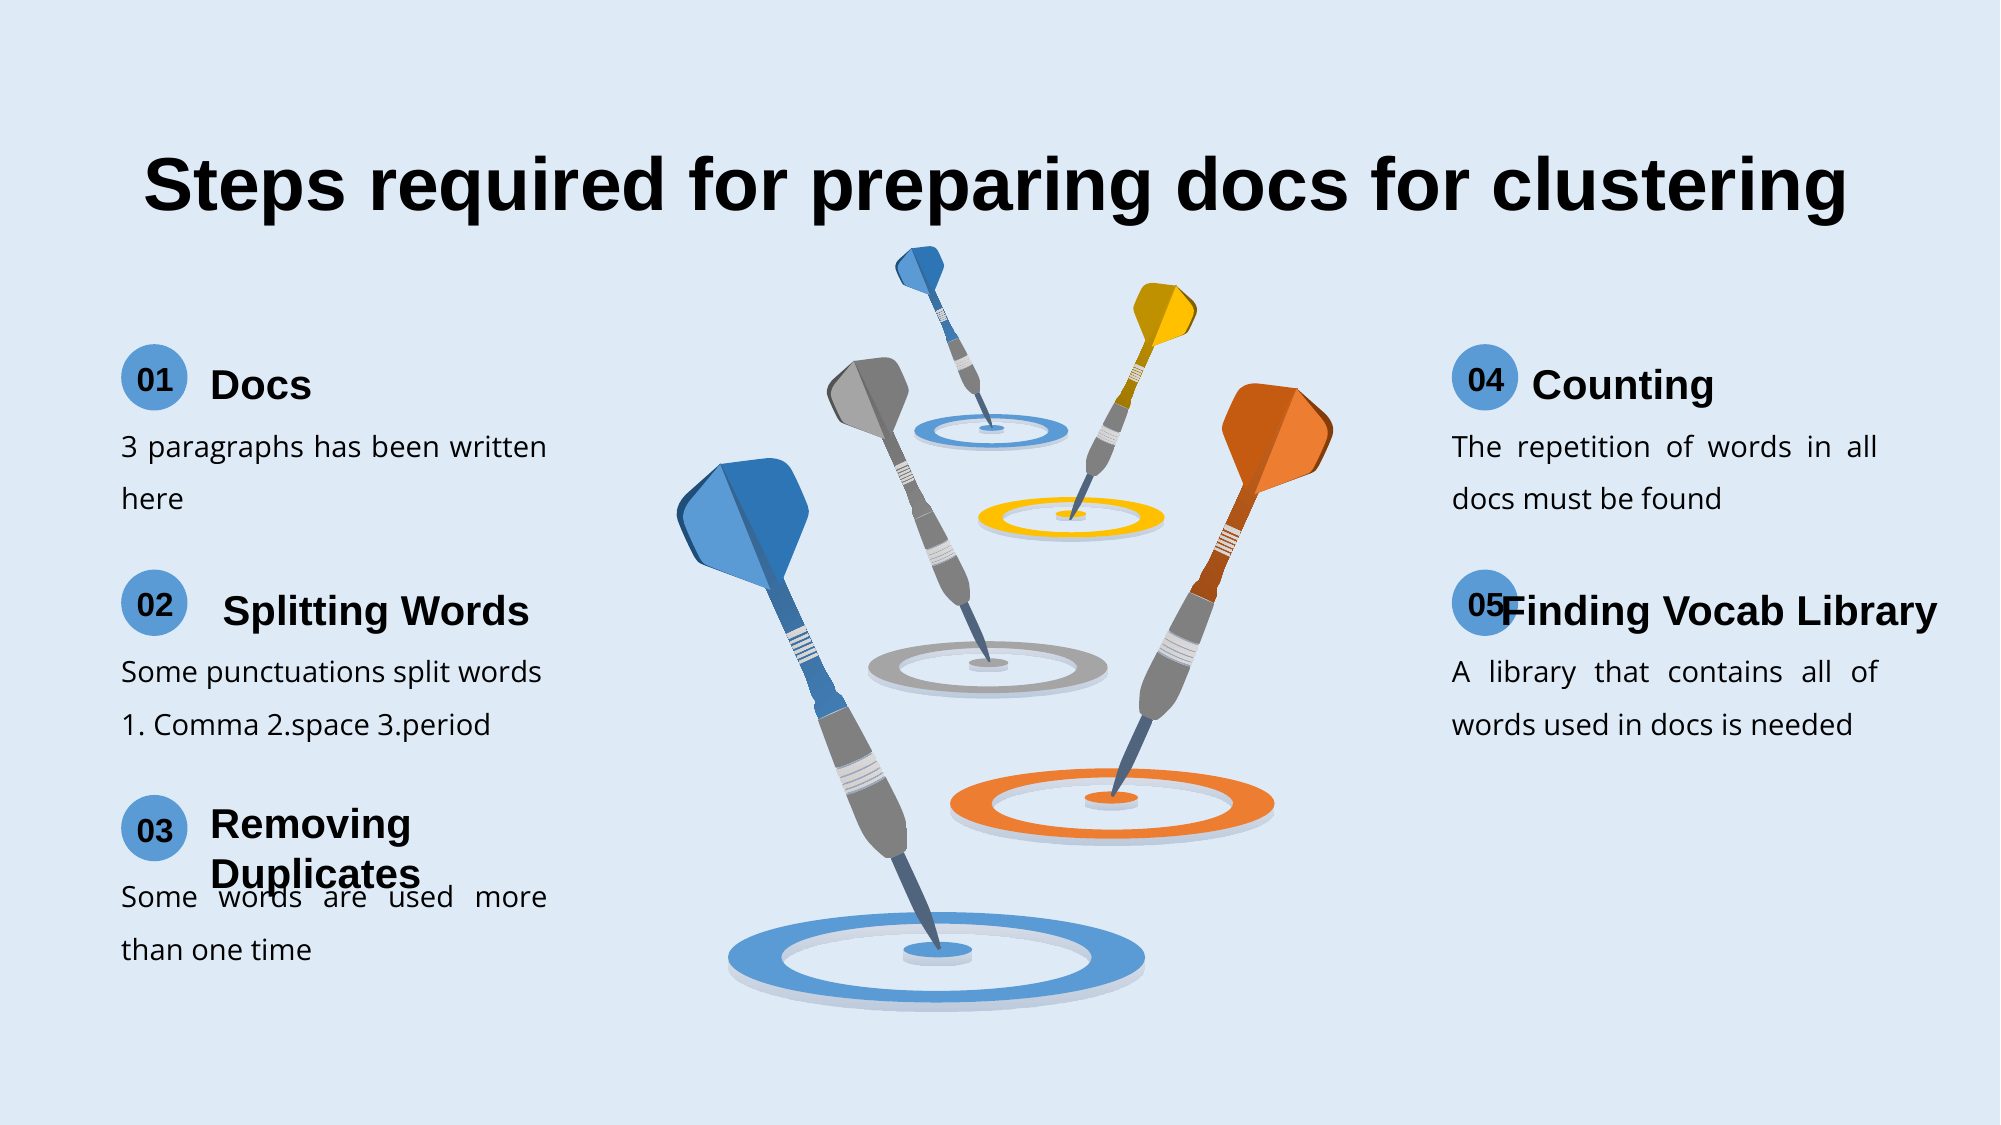

Steps required for preparing docs for clustering

01
Docs
04
Counting
3 paragraphs has been written here
The repetition of words in all docs must be found

02
Splitting Words
05
Finding Vocab Library

Some punctuations split words
1. Comma 2.space 3.period
A library that contains all of words used in docs is needed

Removing Duplicates

03
Some words are used more than one time